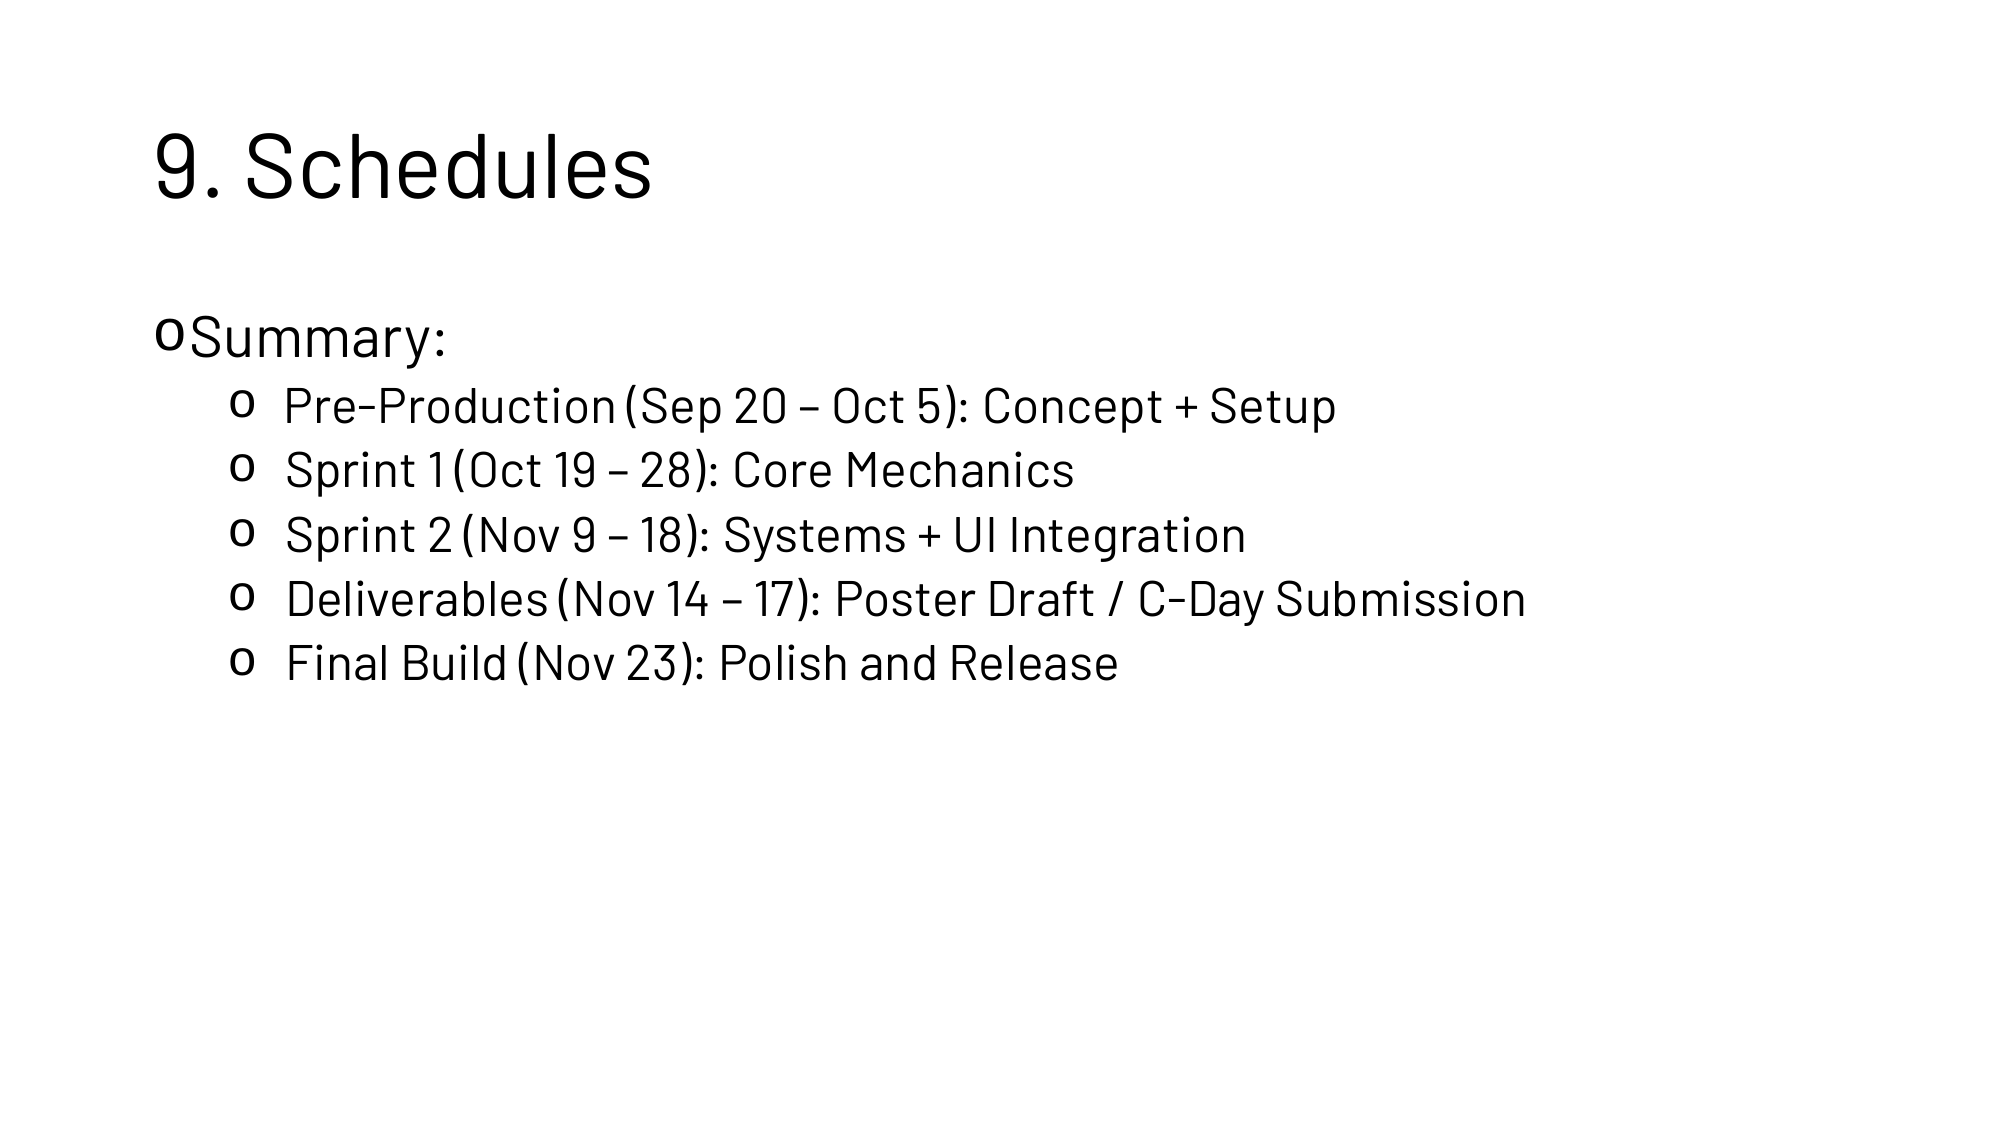

# 9. Schedules
Summary:
Pre-Production (Sep 20 – Oct 5): Concept + Setup
  Sprint 1 (Oct 19 – 28): Core Mechanics
  Sprint 2 (Nov 9 – 18): Systems + UI Integration
  Deliverables (Nov 14 – 17): Poster Draft / C-Day Submission
  Final Build (Nov 23): Polish and Release